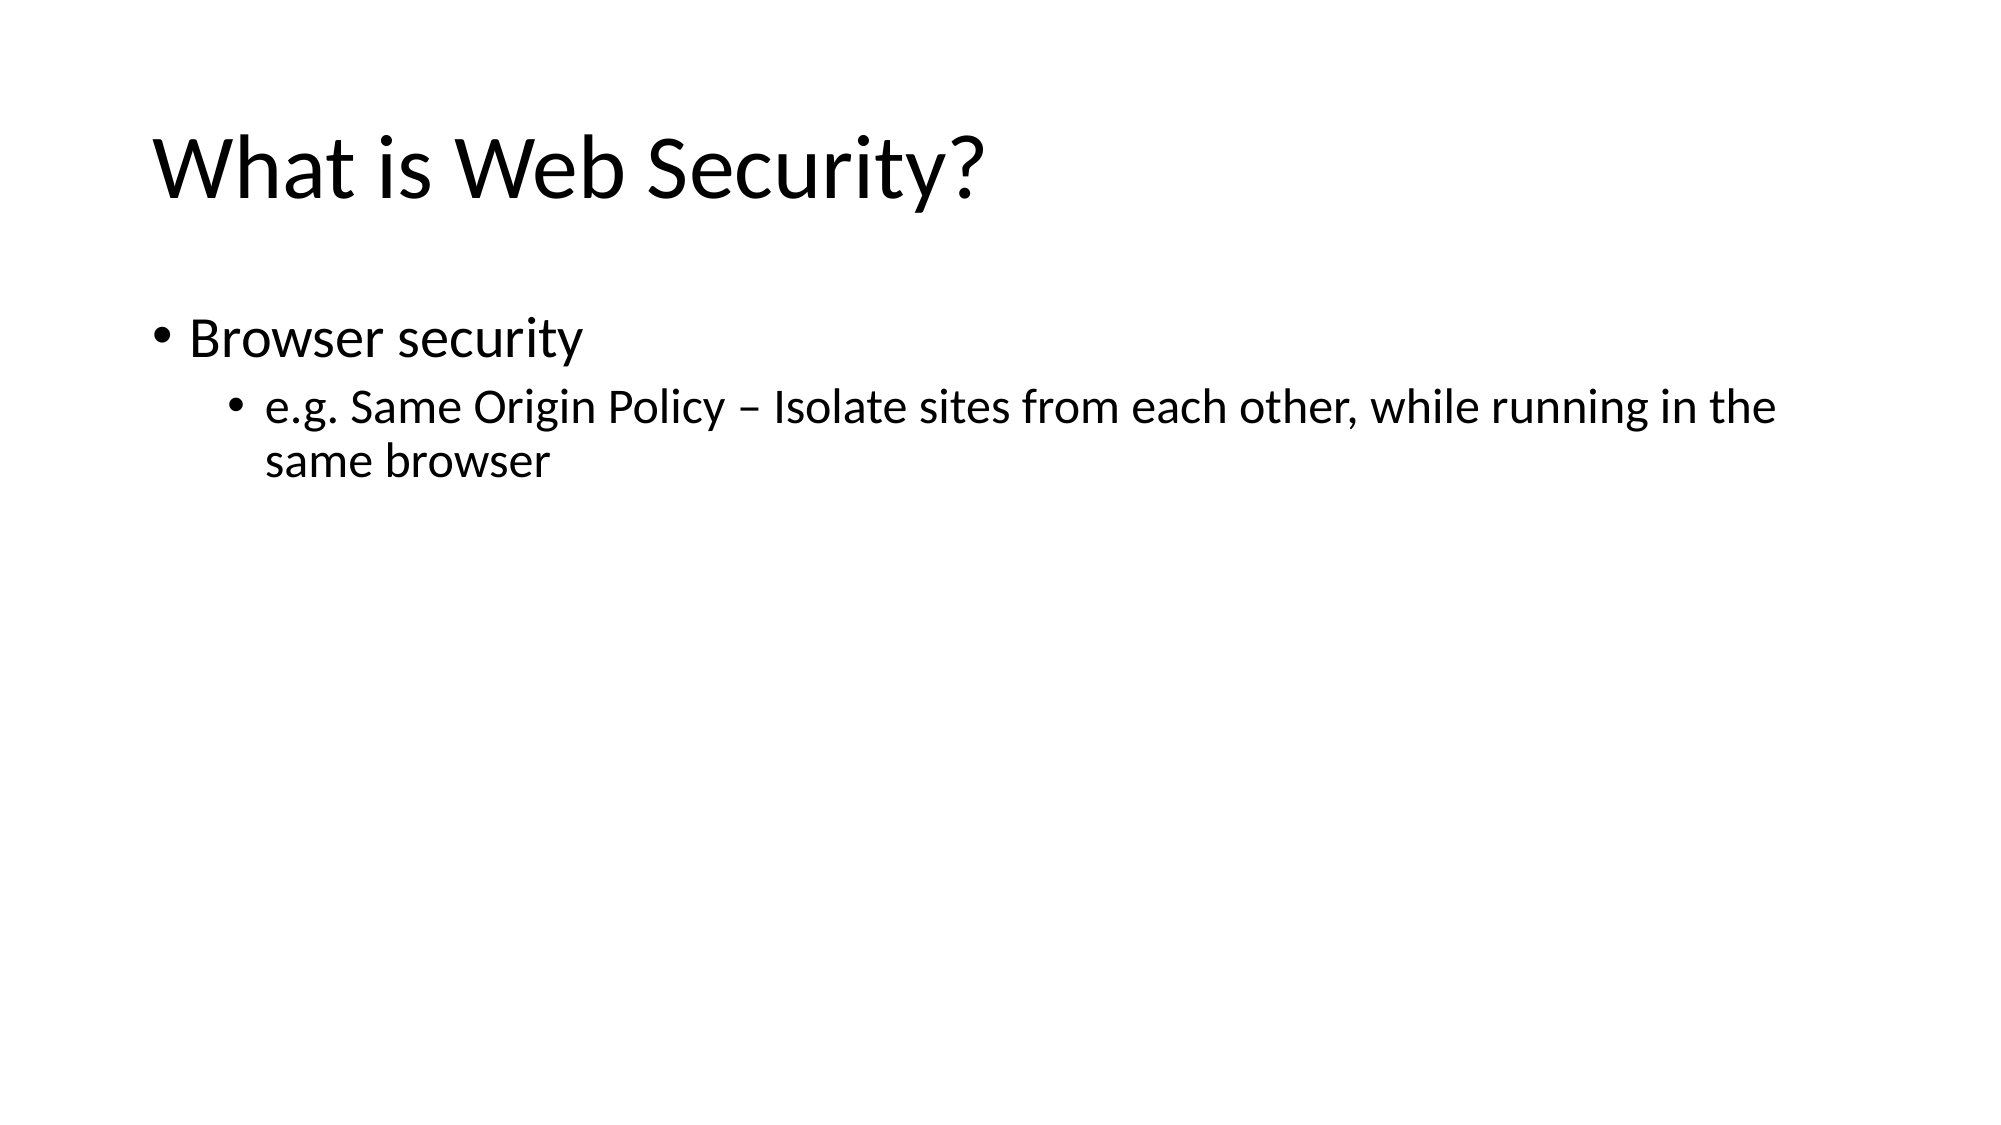

# What is Web Security?
Browser security
e.g. Same Origin Policy – Isolate sites from each other, while running in the same browser